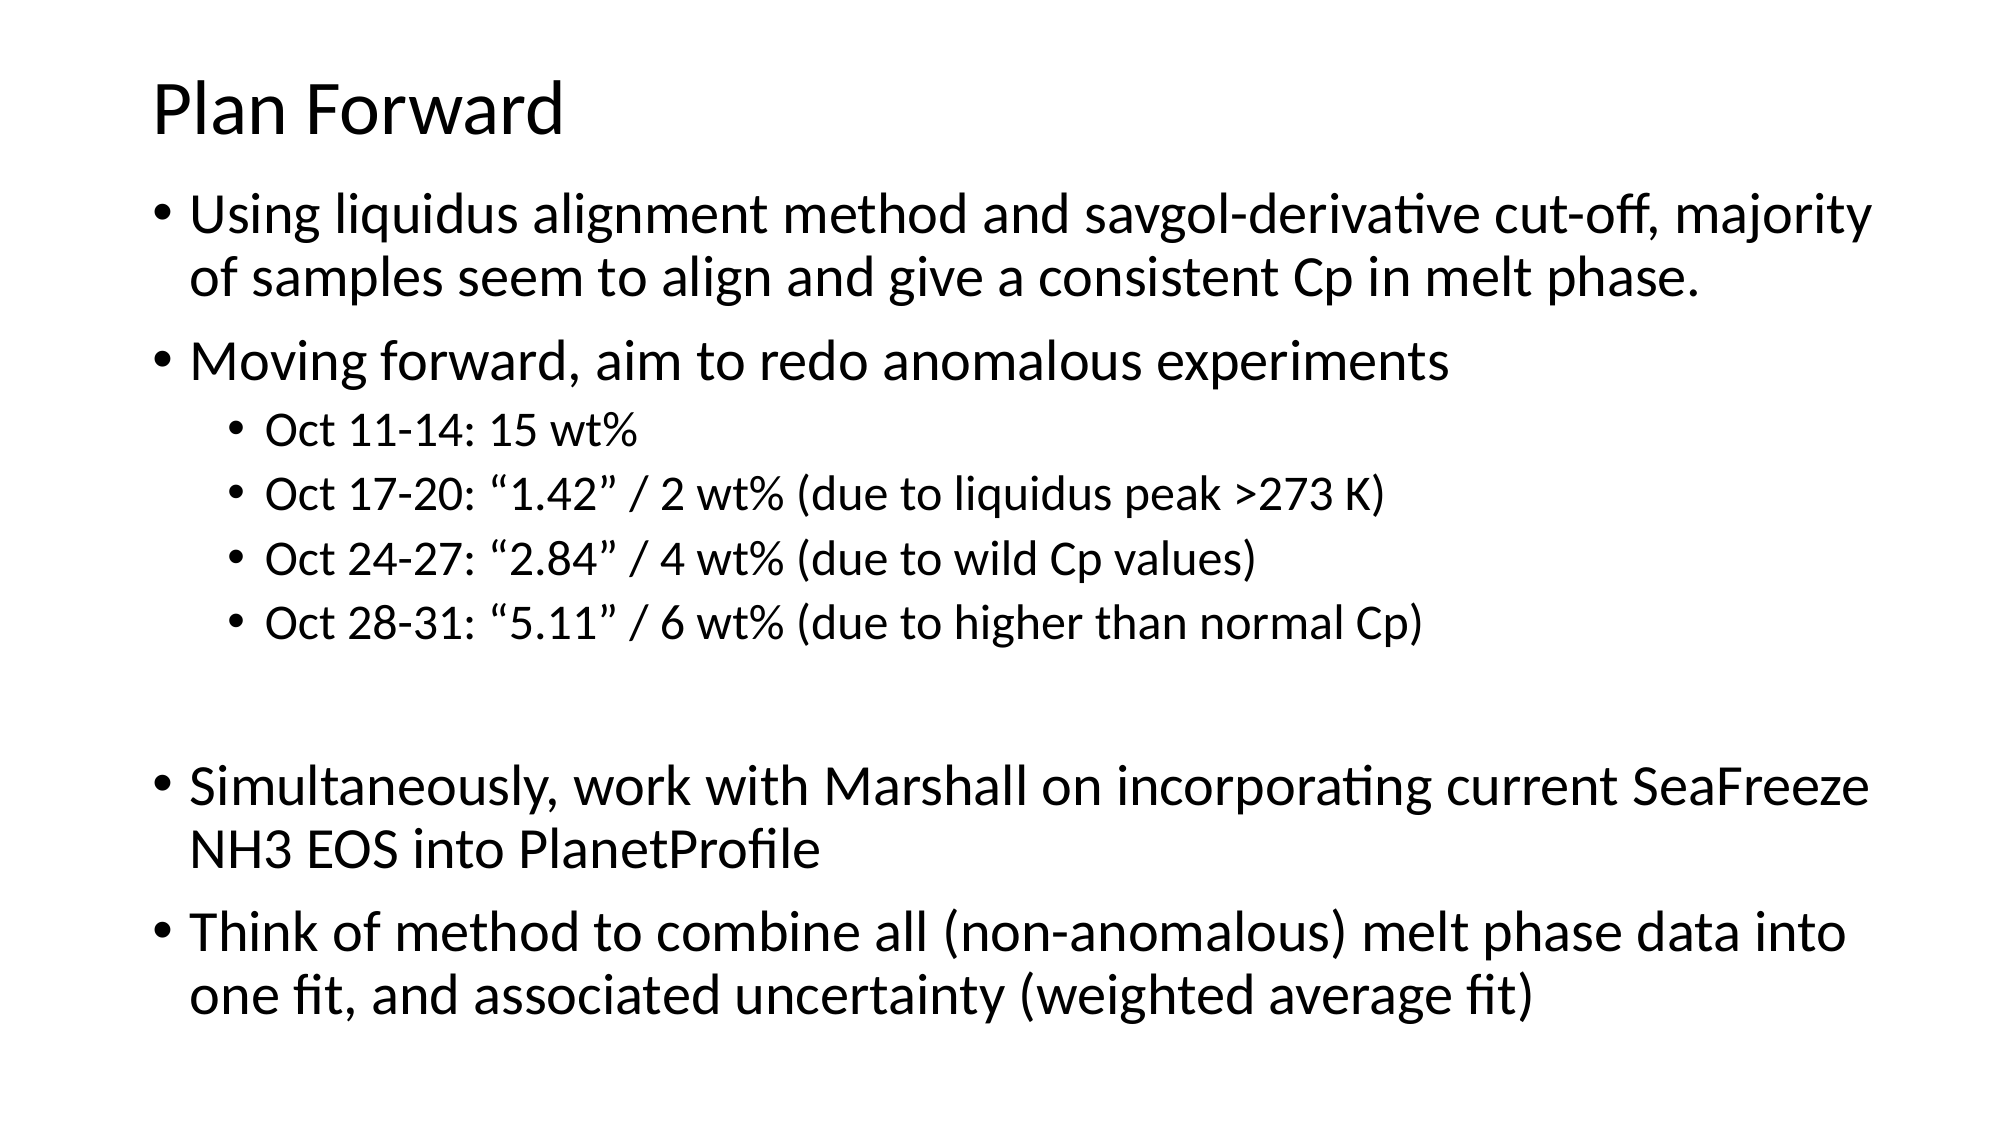

Plan Forward
Using liquidus alignment method and savgol-derivative cut-off, majority of samples seem to align and give a consistent Cp in melt phase.
Moving forward, aim to redo anomalous experiments
Oct 11-14: 15 wt%
Oct 17-20: “1.42” / 2 wt% (due to liquidus peak >273 K)
Oct 24-27: “2.84” / 4 wt% (due to wild Cp values)
Oct 28-31: “5.11” / 6 wt% (due to higher than normal Cp)

Simultaneously, work with Marshall on incorporating current SeaFreeze NH3 EOS into PlanetProfile
Think of method to combine all (non-anomalous) melt phase data into one fit, and associated uncertainty (weighted average fit)